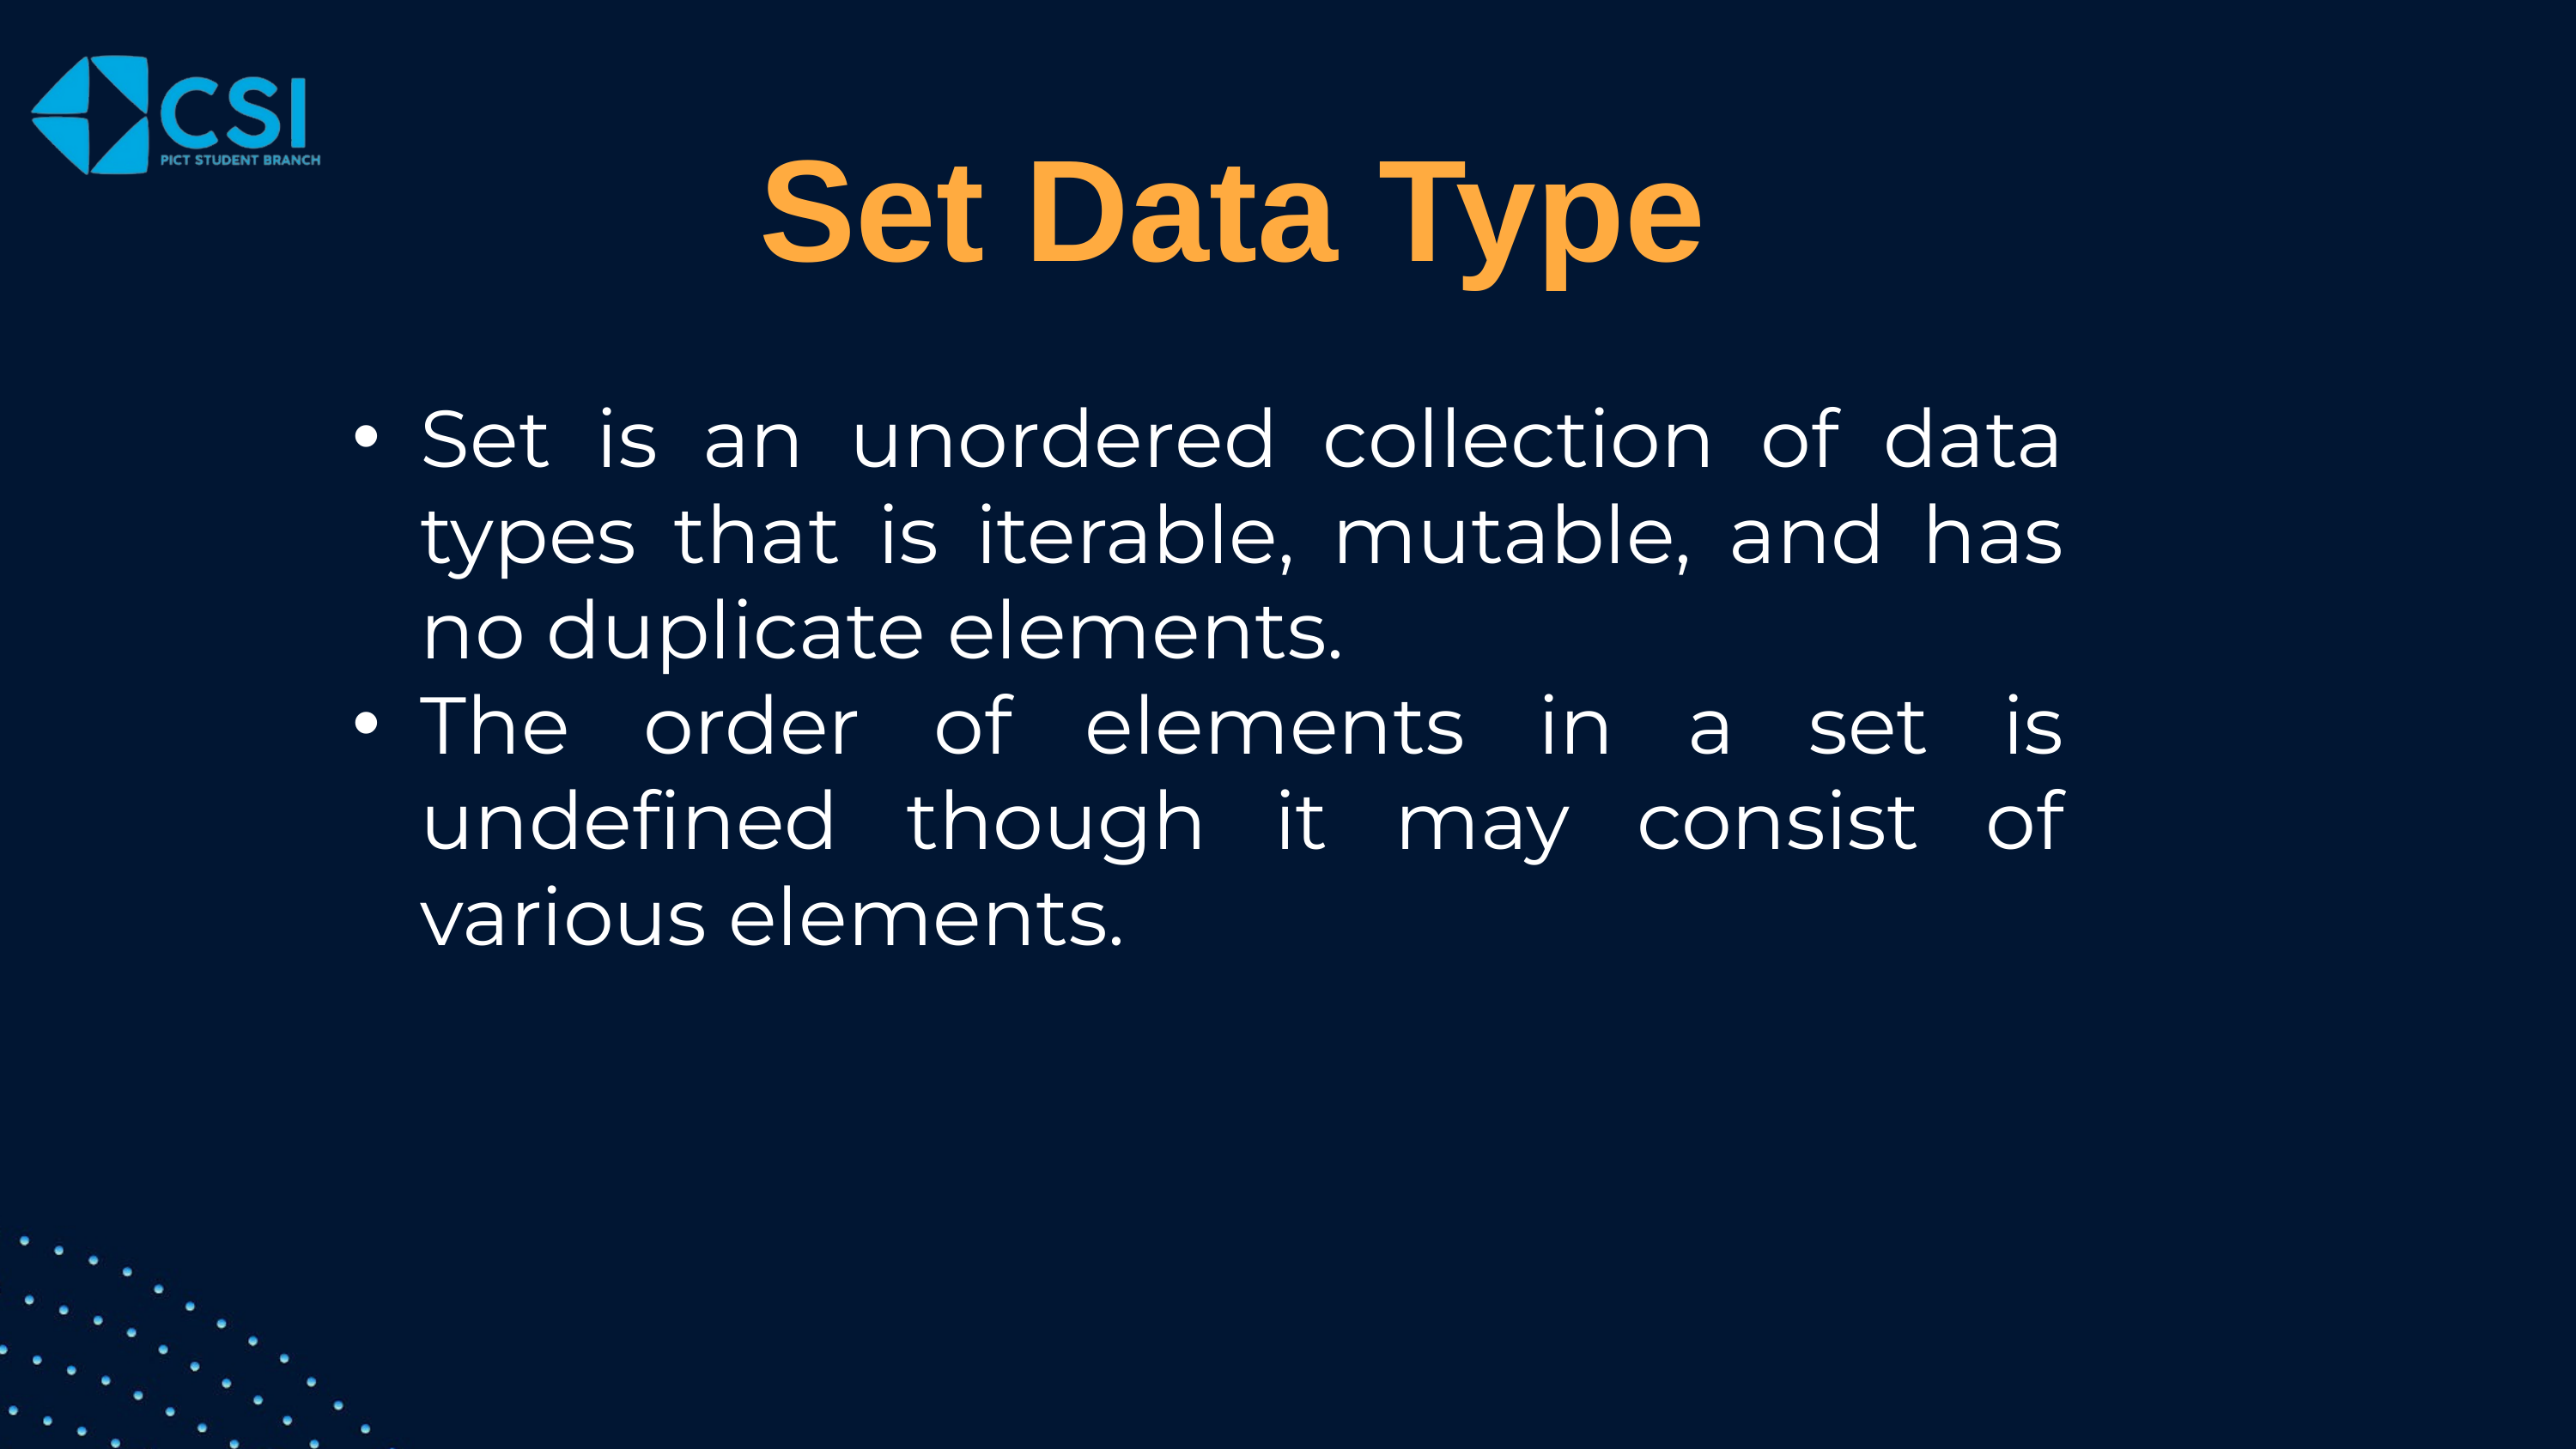

Set Data Type

Set is an unordered collection of data types that is iterable, mutable, and has no duplicate elements.
The order of elements in a set is undefined though it may consist of various elements.